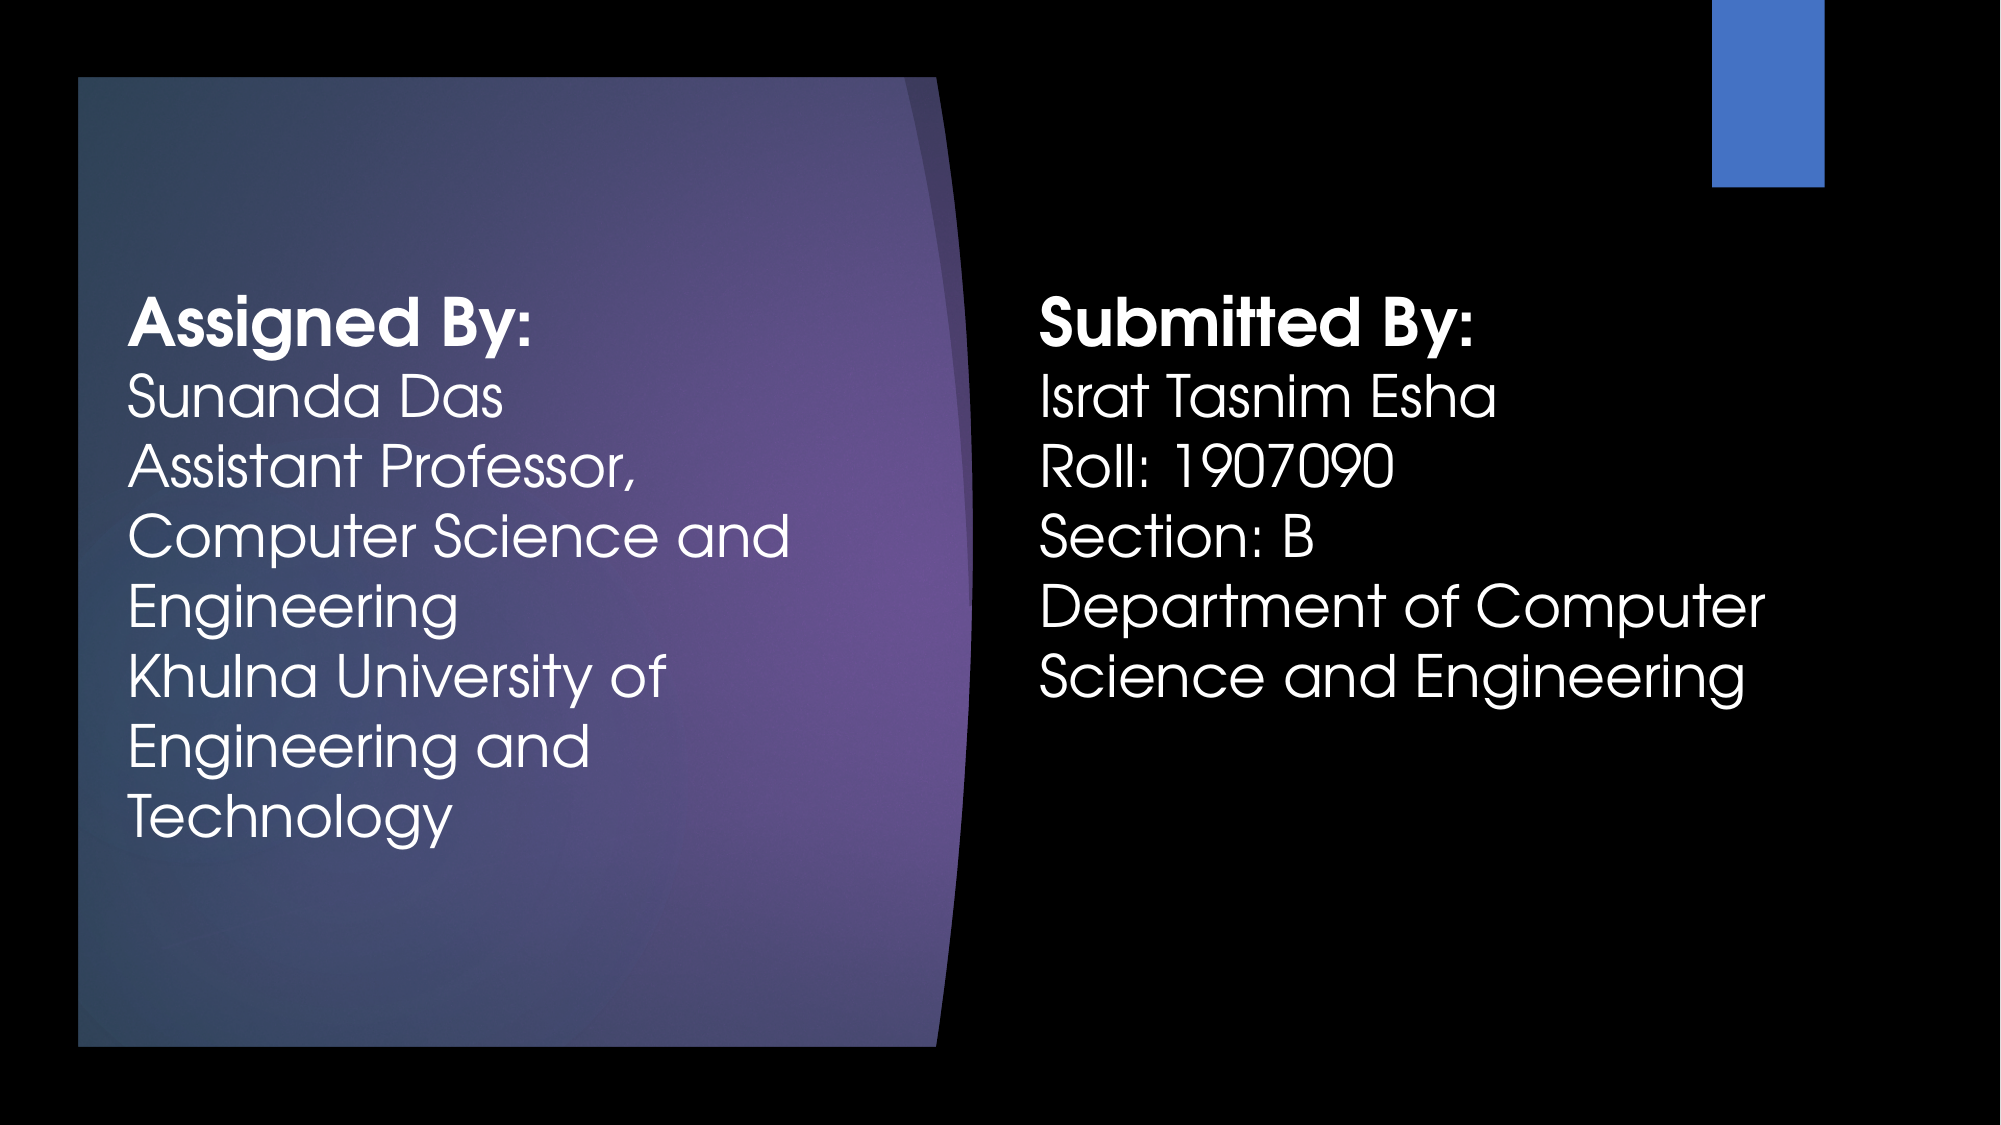

Assigned By:
Sunanda Das
Assistant Professor,
Computer Science and Engineering
Khulna University of Engineering and Technology
Submitted By:
Israt Tasnim Esha
Roll: 1907090
Section: B
Department of Computer Science and Engineering